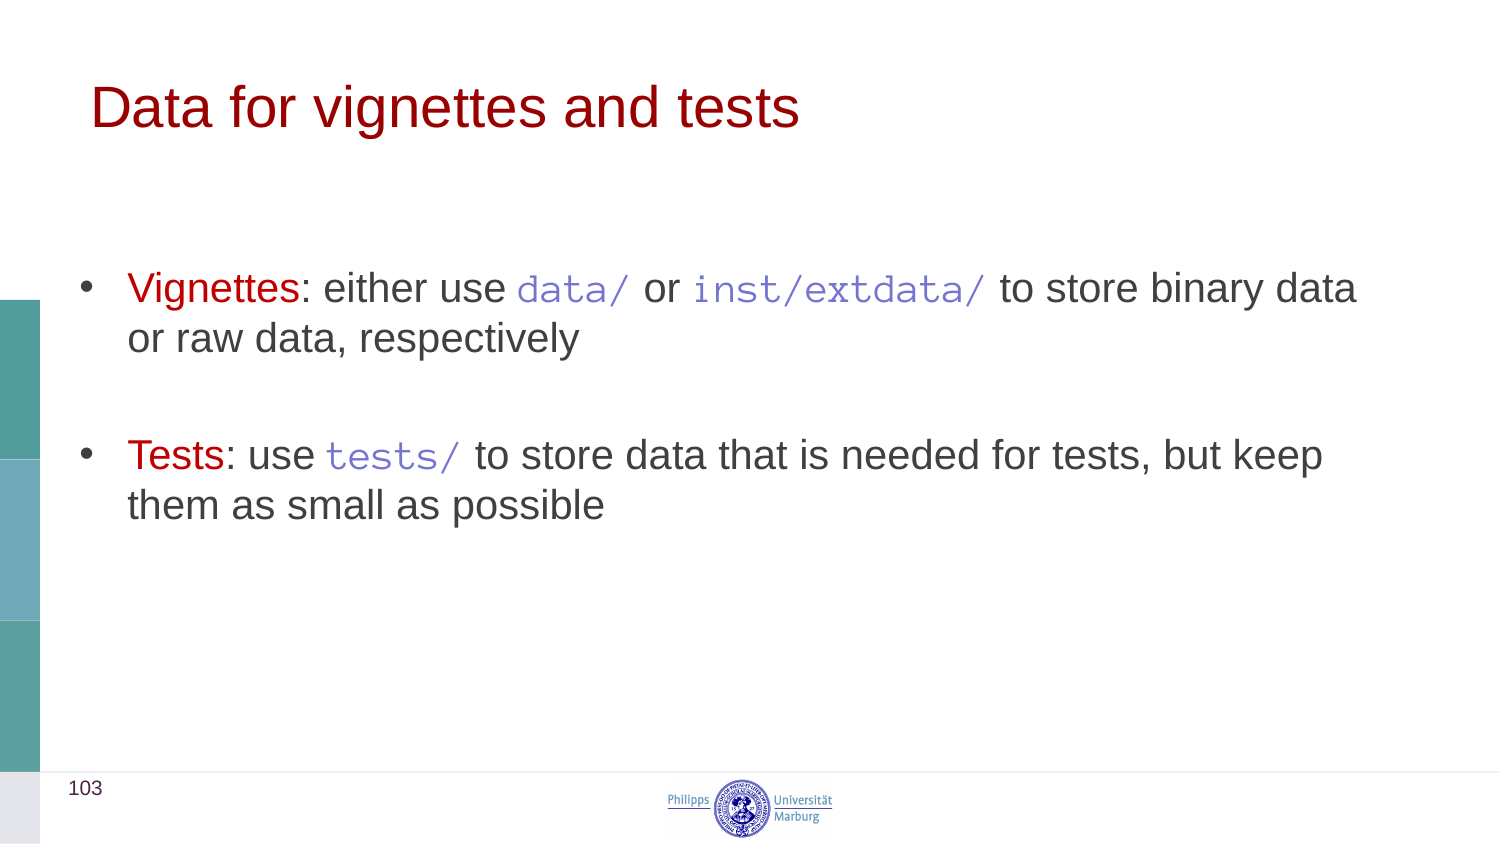

# Data for vignettes and tests
Vignettes: either use data/ or inst/extdata/ to store binary data or raw data, respectively

Tests: use tests/ to store data that is needed for tests, but keep them as small as possible
103